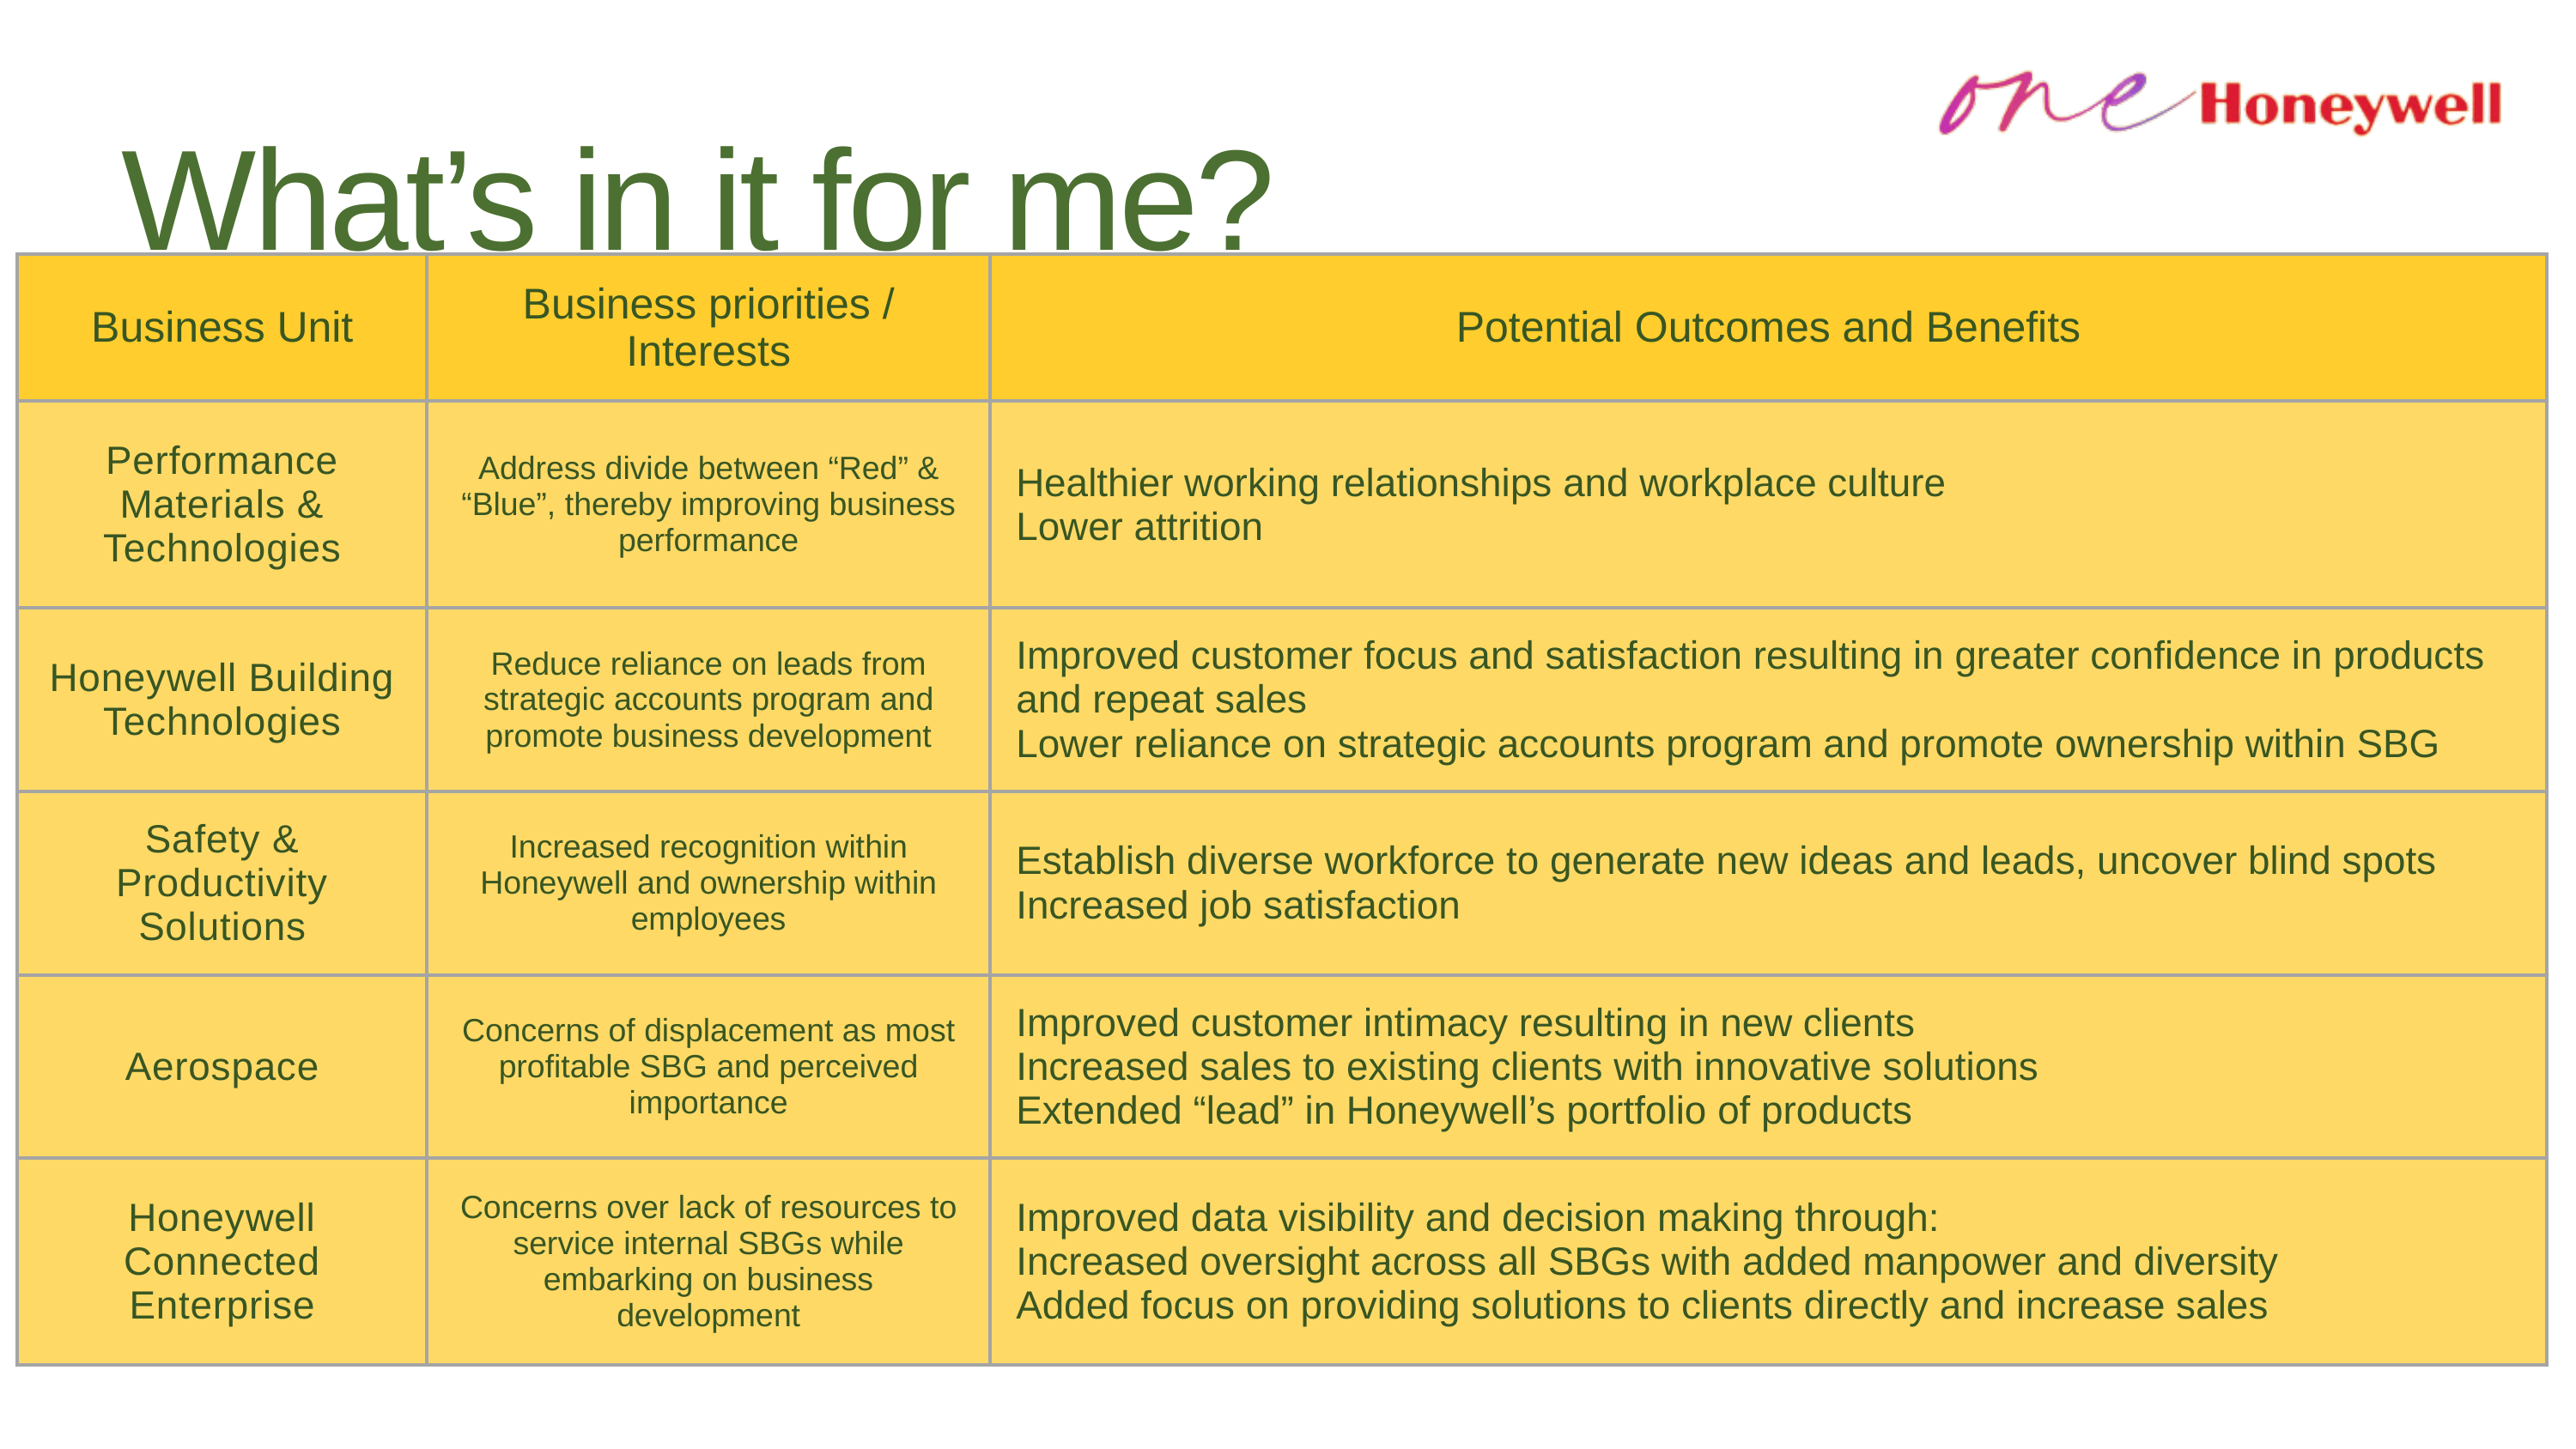

What’s in it for me?
| Business Unit | Business priorities / Interests | Potential Outcomes and Benefits |
| --- | --- | --- |
| Performance Materials & Technologies | Address divide between “Red” & “Blue”, thereby improving business performance | Healthier working relationships and workplace culture Lower attrition |
| Honeywell Building Technologies | Reduce reliance on leads from strategic accounts program and promote business development | Improved customer focus and satisfaction resulting in greater confidence in products and repeat sales Lower reliance on strategic accounts program and promote ownership within SBG |
| Safety & Productivity Solutions | Increased recognition within Honeywell and ownership within employees | Establish diverse workforce to generate new ideas and leads, uncover blind spots Increased job satisfaction |
| Aerospace | Concerns of displacement as most profitable SBG and perceived importance | Improved customer intimacy resulting in new clients Increased sales to existing clients with innovative solutions Extended “lead” in Honeywell’s portfolio of products |
| Honeywell Connected Enterprise | Concerns over lack of resources to service internal SBGs while embarking on business development | Improved data visibility and decision making through: Increased oversight across all SBGs with added manpower and diversity Added focus on providing solutions to clients directly and increase sales |